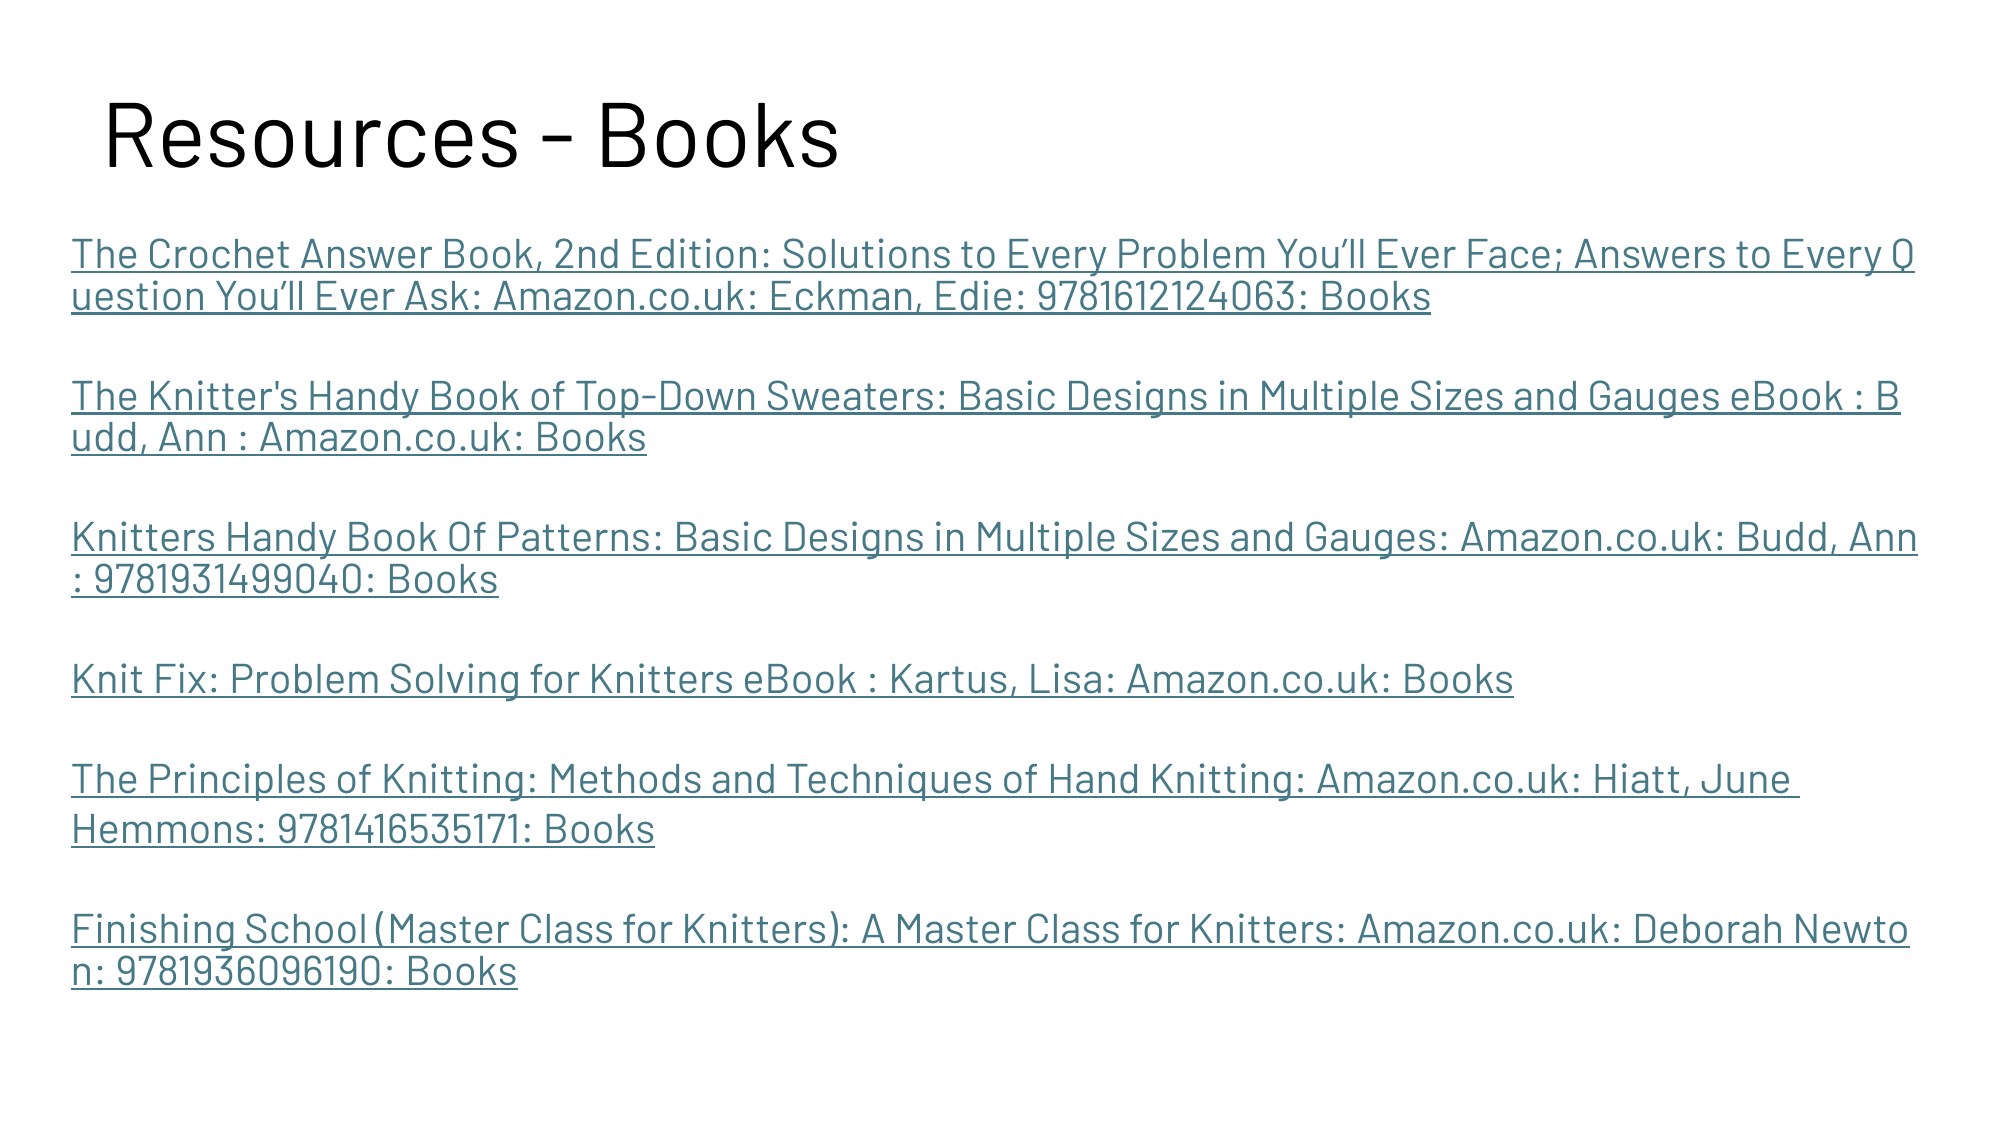

# Resources - Books
The Crochet Answer Book, 2nd Edition: Solutions to Every Problem You’ll Ever Face; Answers to Every Question You’ll Ever Ask: Amazon.co.uk: Eckman, Edie: 9781612124063: Books

The Knitter's Handy Book of Top-Down Sweaters: Basic Designs in Multiple Sizes and Gauges eBook : Budd, Ann : Amazon.co.uk: Books

Knitters Handy Book Of Patterns: Basic Designs in Multiple Sizes and Gauges: Amazon.co.uk: Budd, Ann: 9781931499040: Books

Knit Fix: Problem Solving for Knitters eBook : Kartus, Lisa: Amazon.co.uk: Books

The Principles of Knitting: Methods and Techniques of Hand Knitting: Amazon.co.uk: Hiatt, June Hemmons: 9781416535171: Books

Finishing School (Master Class for Knitters): A Master Class for Knitters: Amazon.co.uk: Deborah Newton: 9781936096190: Books